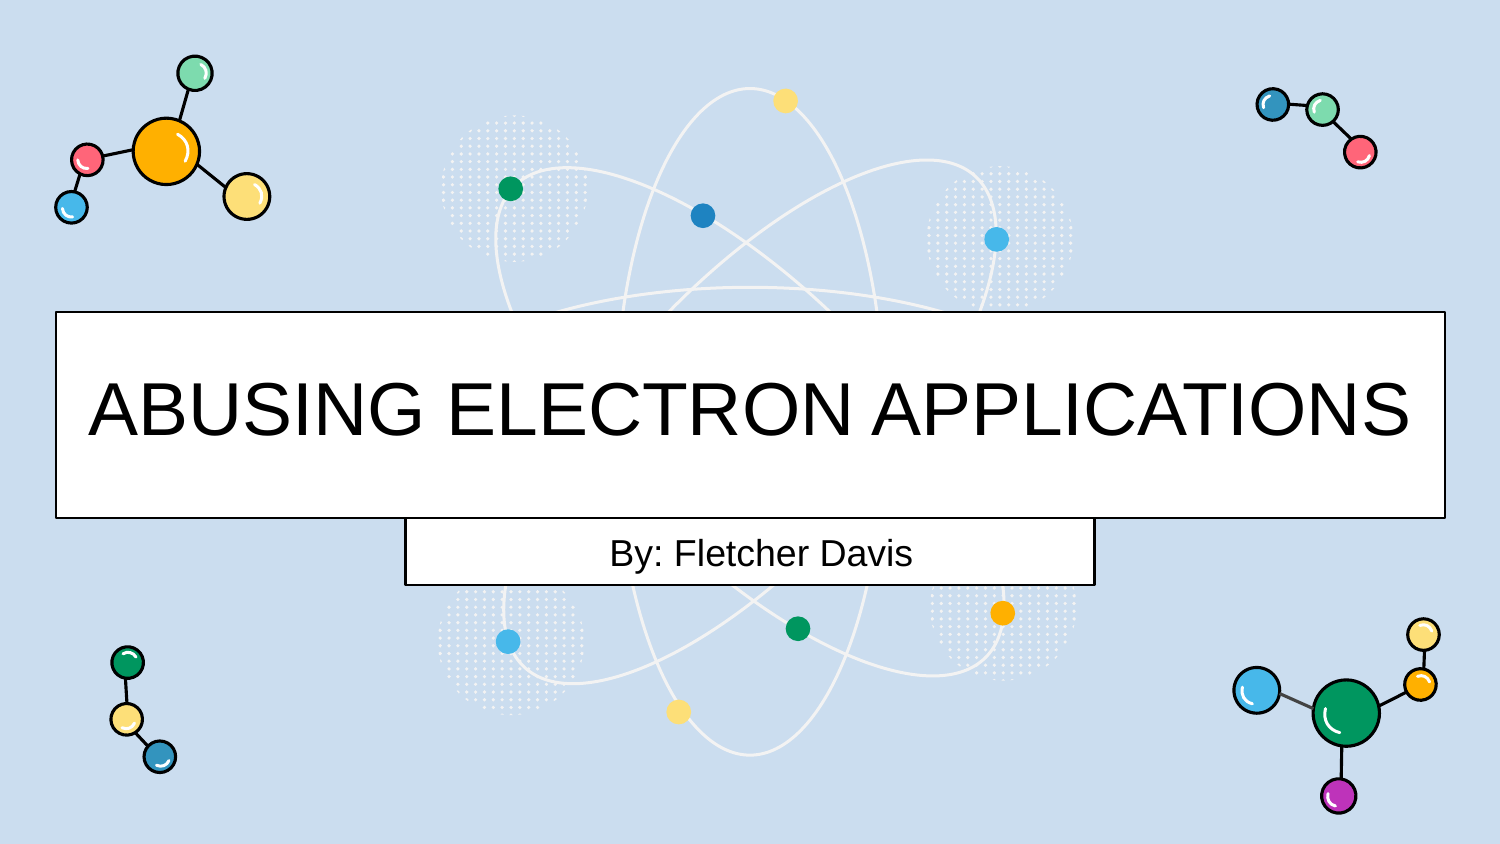

# ABUSING ELECTRON APPLICATIONS
Here is where your presentation begins
By: Fletcher Davis